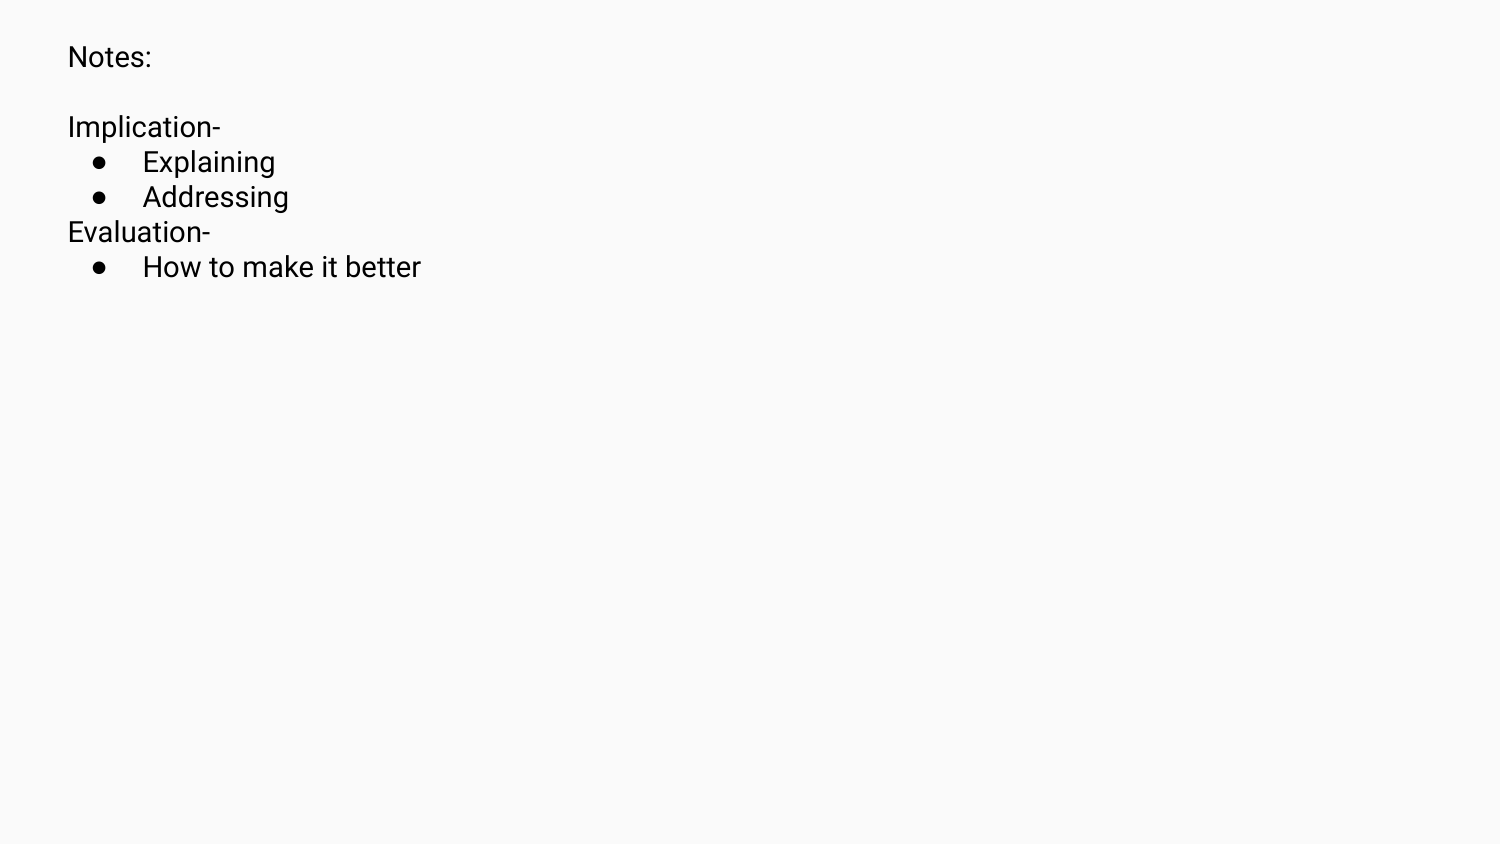

Notes:

Implication-
Explaining
Addressing
Evaluation-
How to make it better